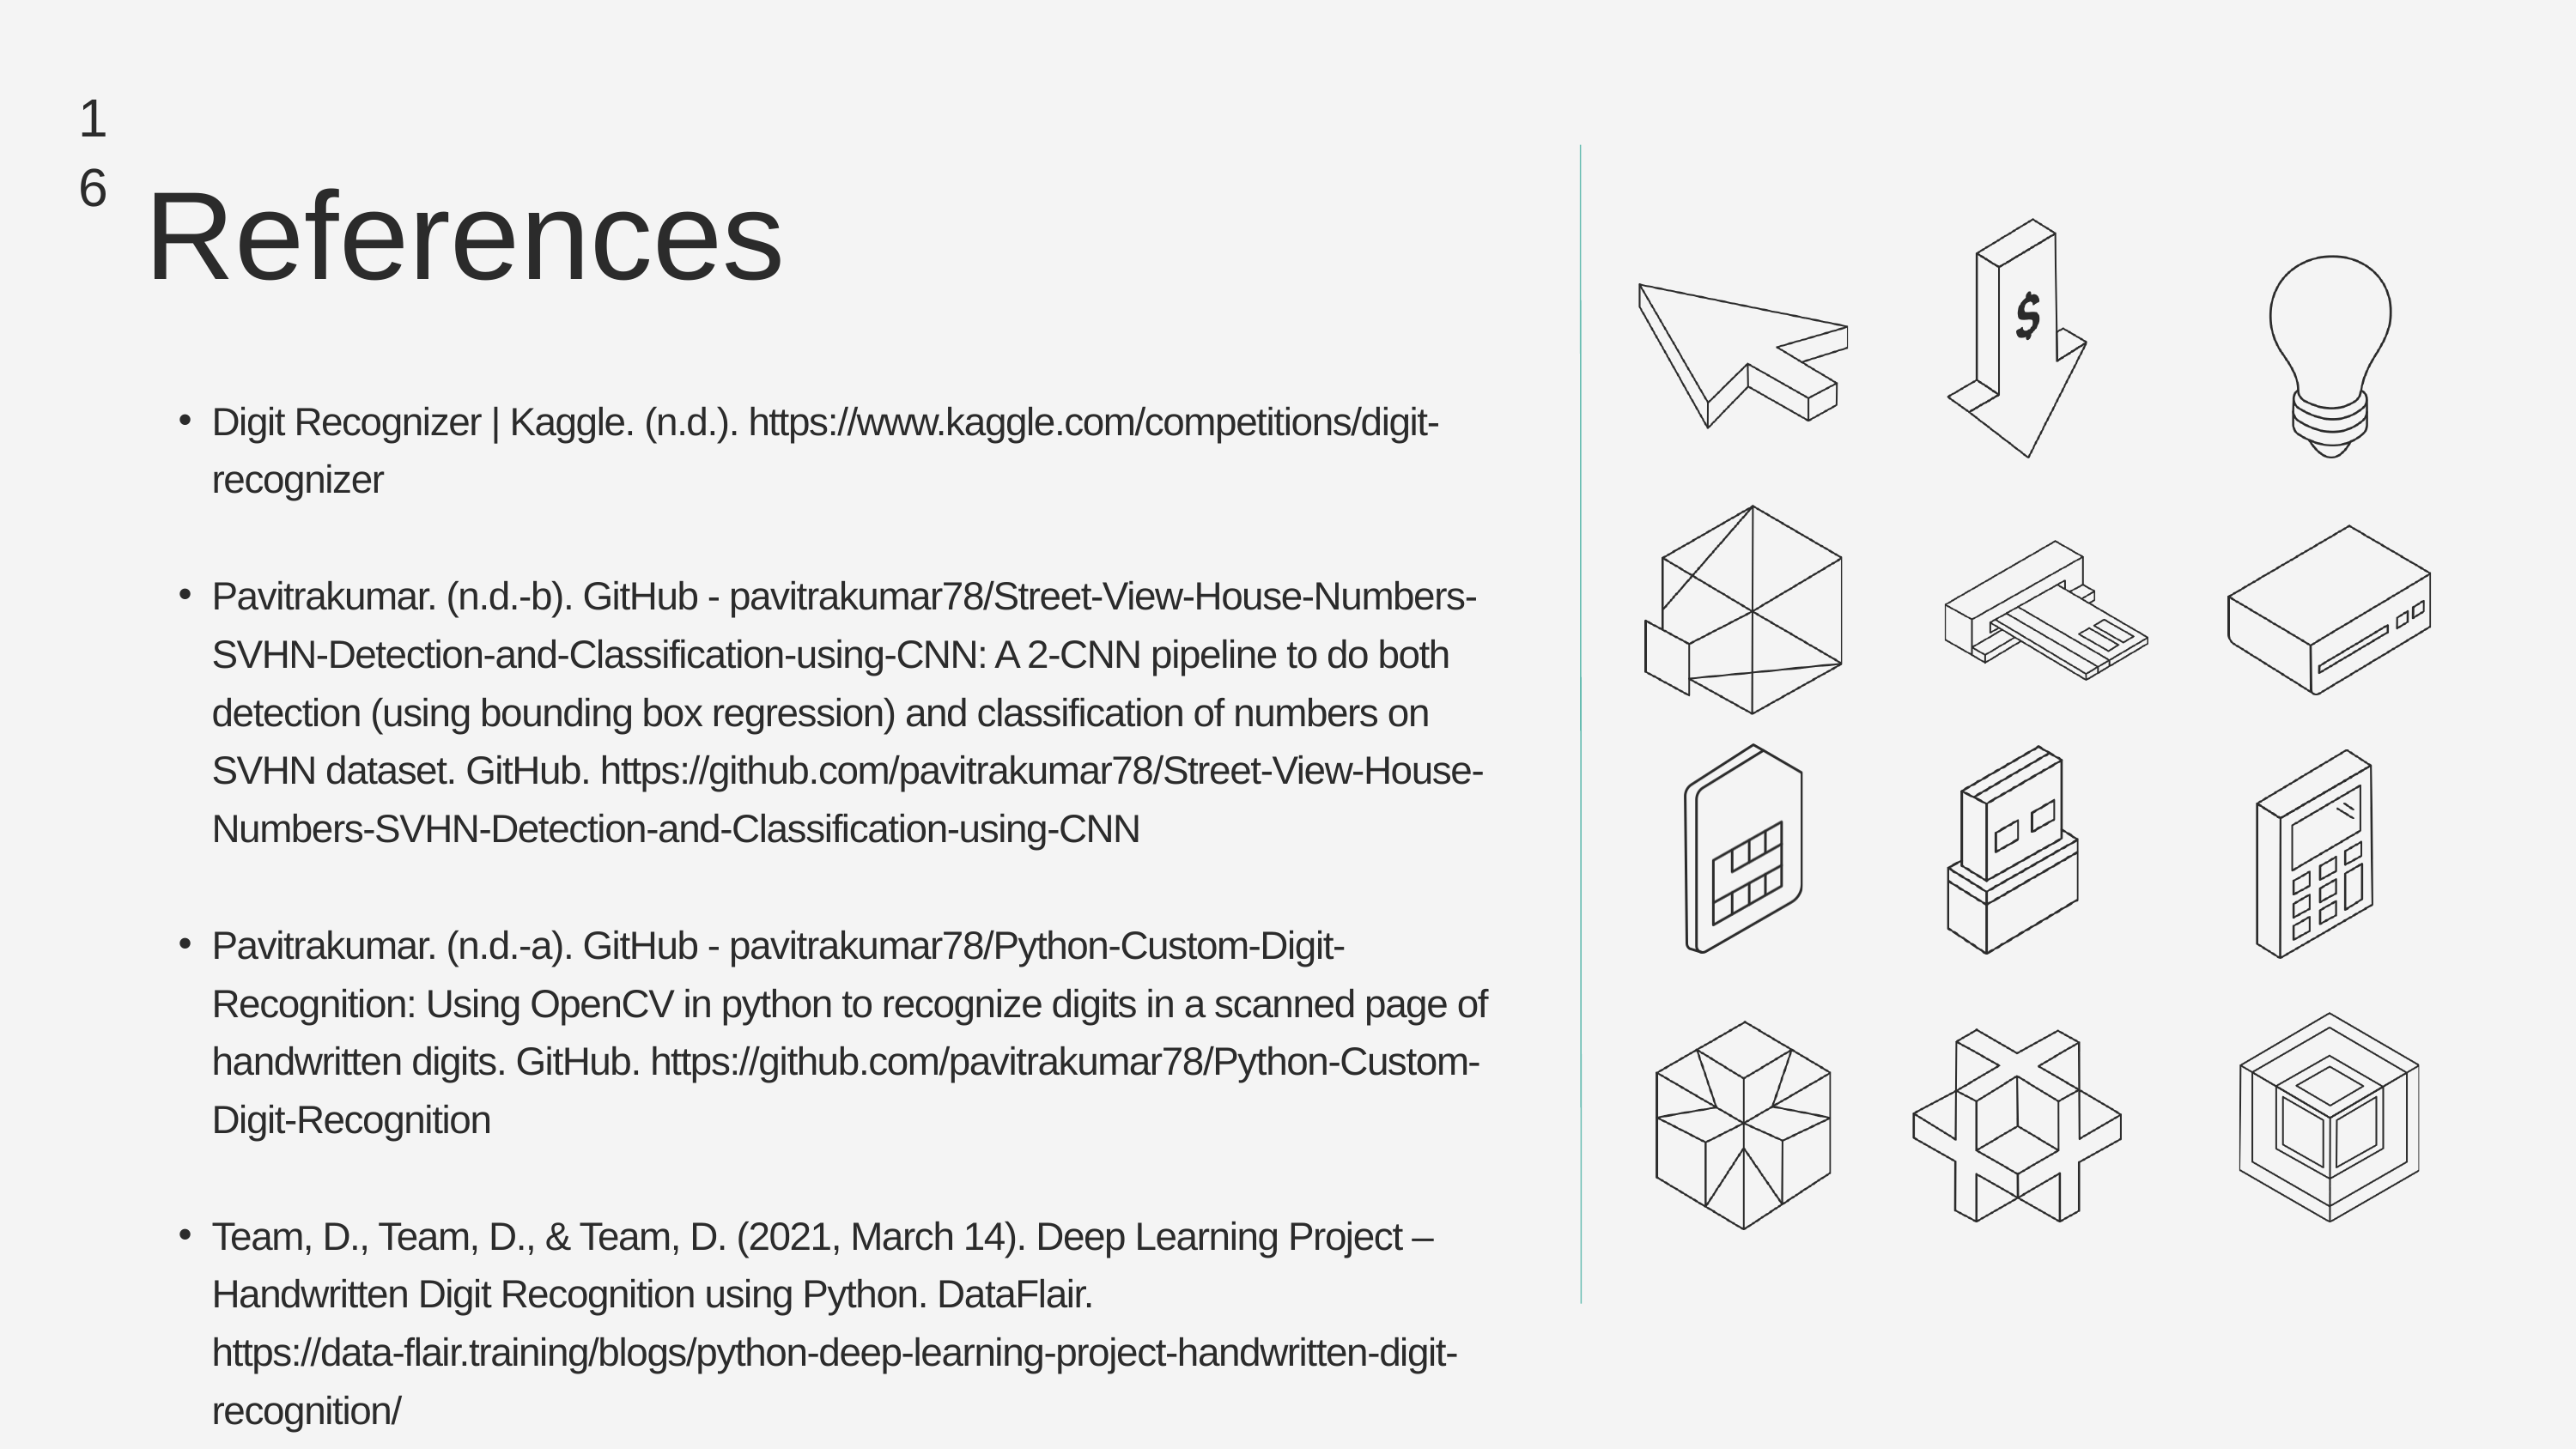

16

References
Digit Recognizer | Kaggle. (n.d.). https://www.kaggle.com/competitions/digit-recognizer

Pavitrakumar. (n.d.-b). GitHub - pavitrakumar78/Street-View-House-Numbers-SVHN-Detection-and-Classification-using-CNN: A 2-CNN pipeline to do both detection (using bounding box regression) and classification of numbers on SVHN dataset. GitHub. https://github.com/pavitrakumar78/Street-View-House-Numbers-SVHN-Detection-and-Classification-using-CNN

Pavitrakumar. (n.d.-a). GitHub - pavitrakumar78/Python-Custom-Digit-Recognition: Using OpenCV in python to recognize digits in a scanned page of handwritten digits. GitHub. https://github.com/pavitrakumar78/Python-Custom-Digit-Recognition

Team, D., Team, D., & Team, D. (2021, March 14). Deep Learning Project – Handwritten Digit Recognition using Python. DataFlair. https://data-flair.training/blogs/python-deep-learning-project-handwritten-digit-recognition/